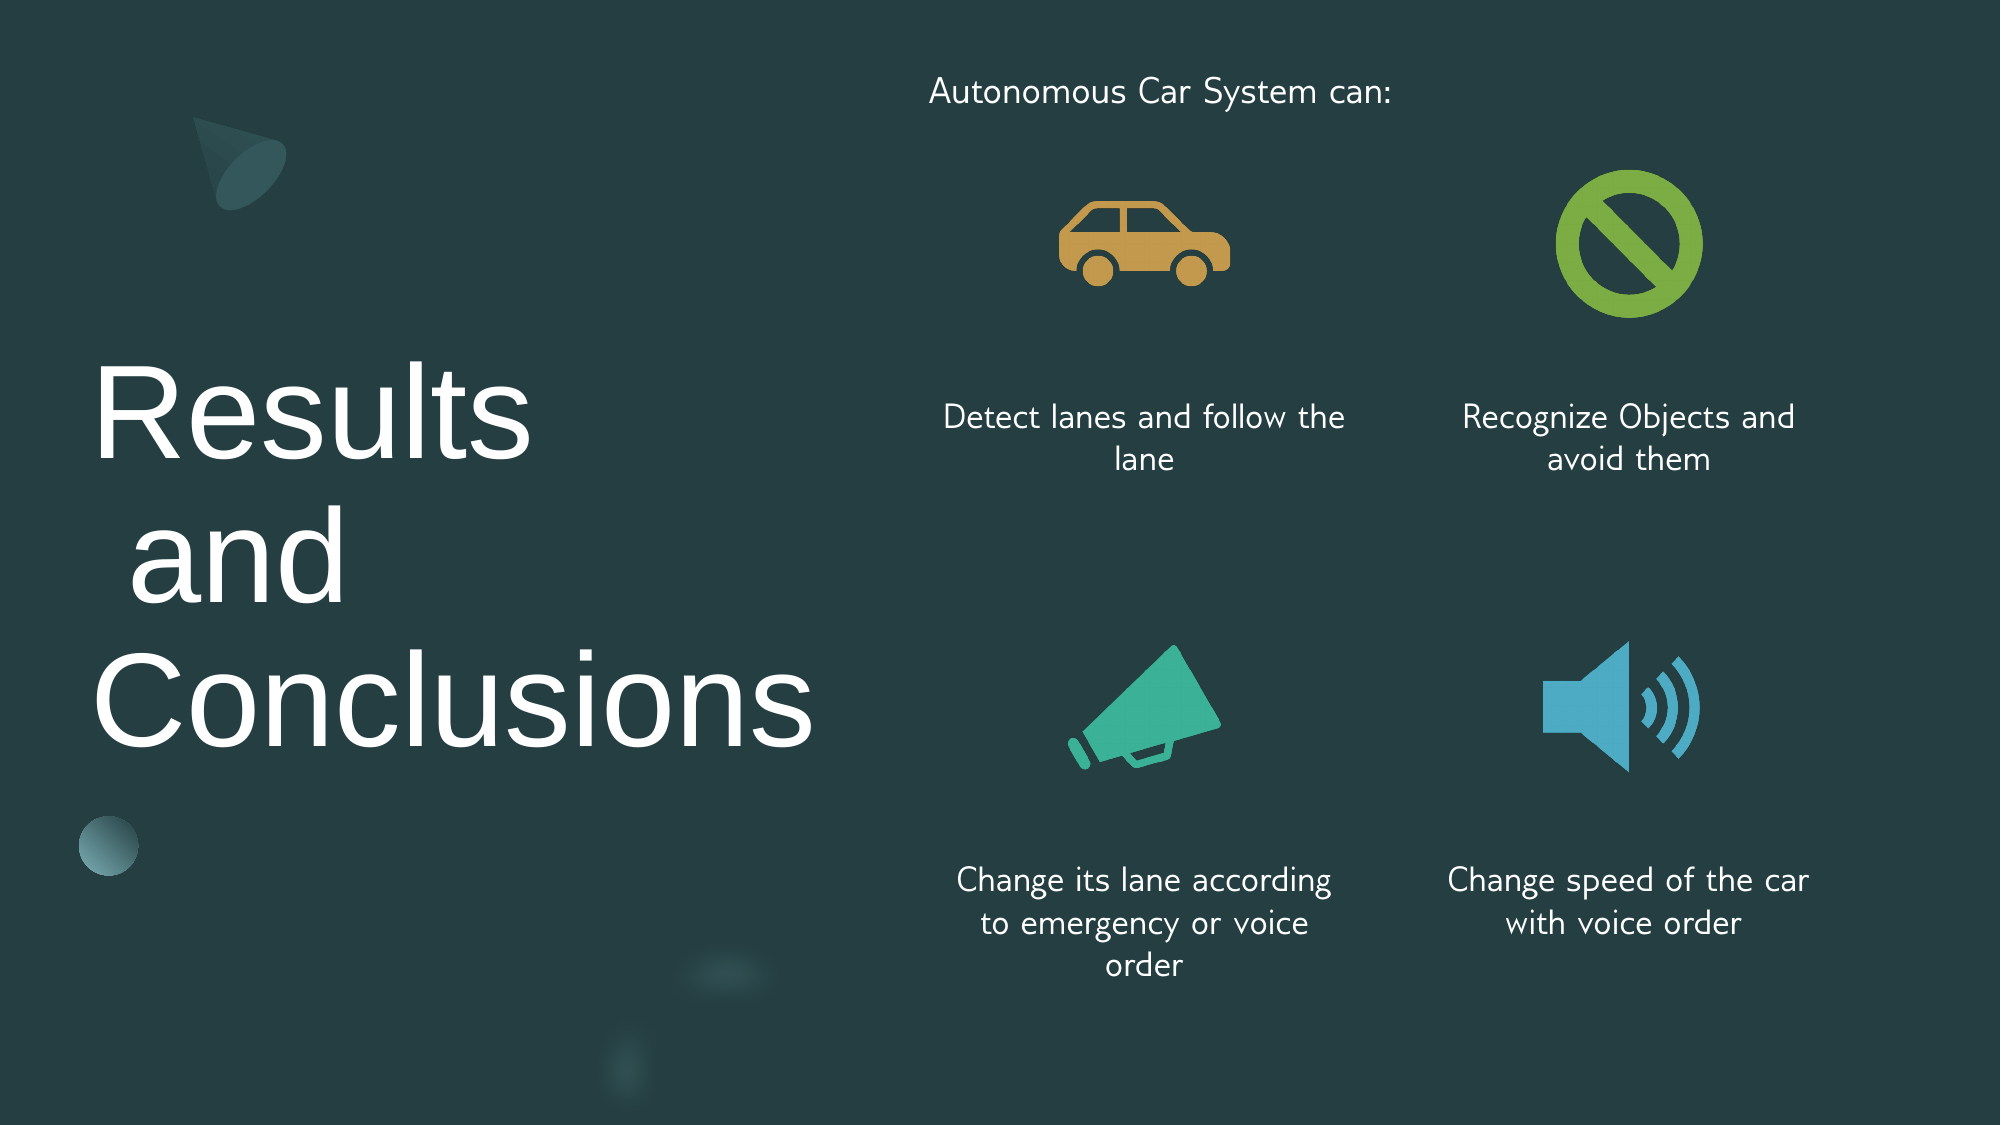

Autonomous Car System can:

Detect lanes and follow the lane
Recognize Objects and avoid them
Change its lane according to emergency or voice order
Change speed of the car with voice order

# Results and Conclusions